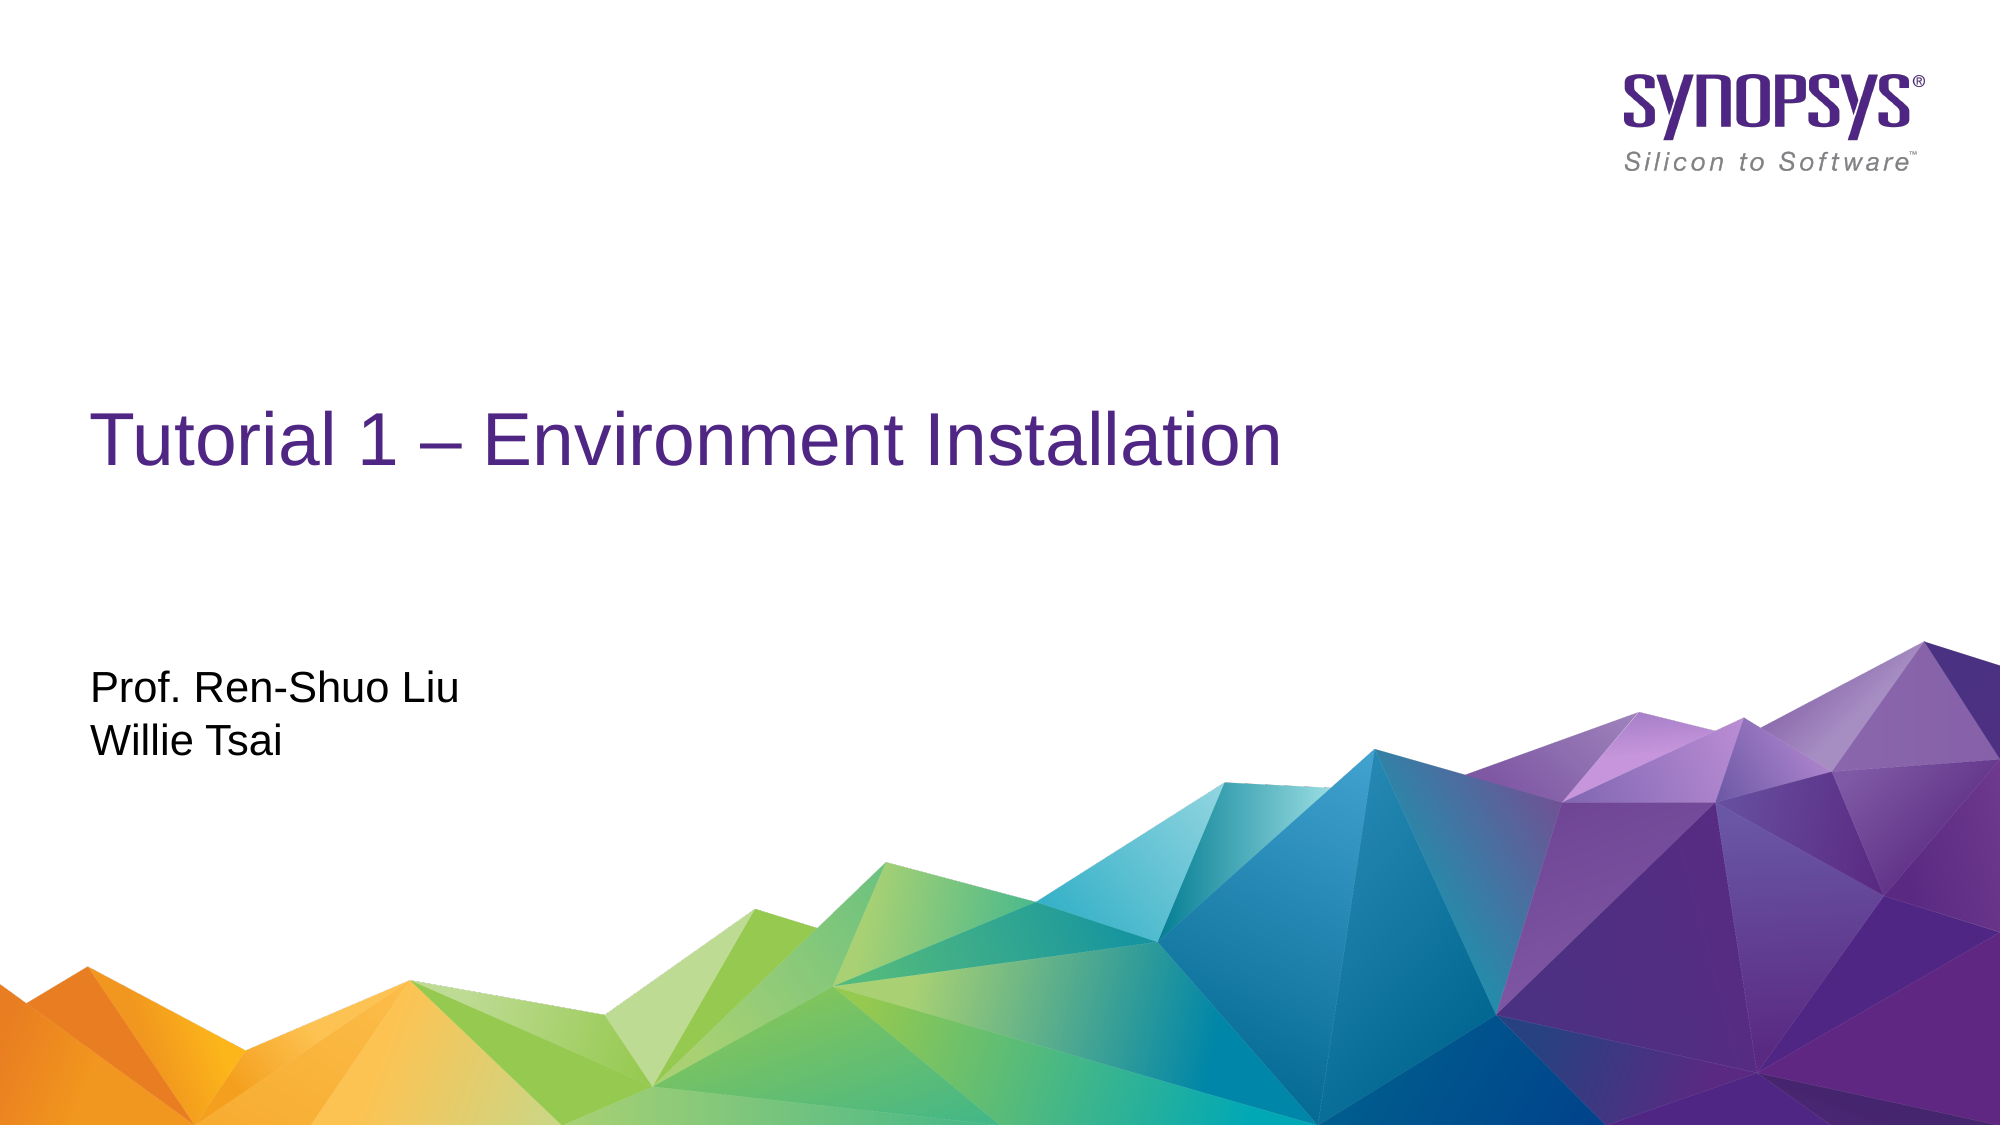

# Tutorial 1 – Environment Installation

Prof. Ren-Shuo Liu
Willie Tsai